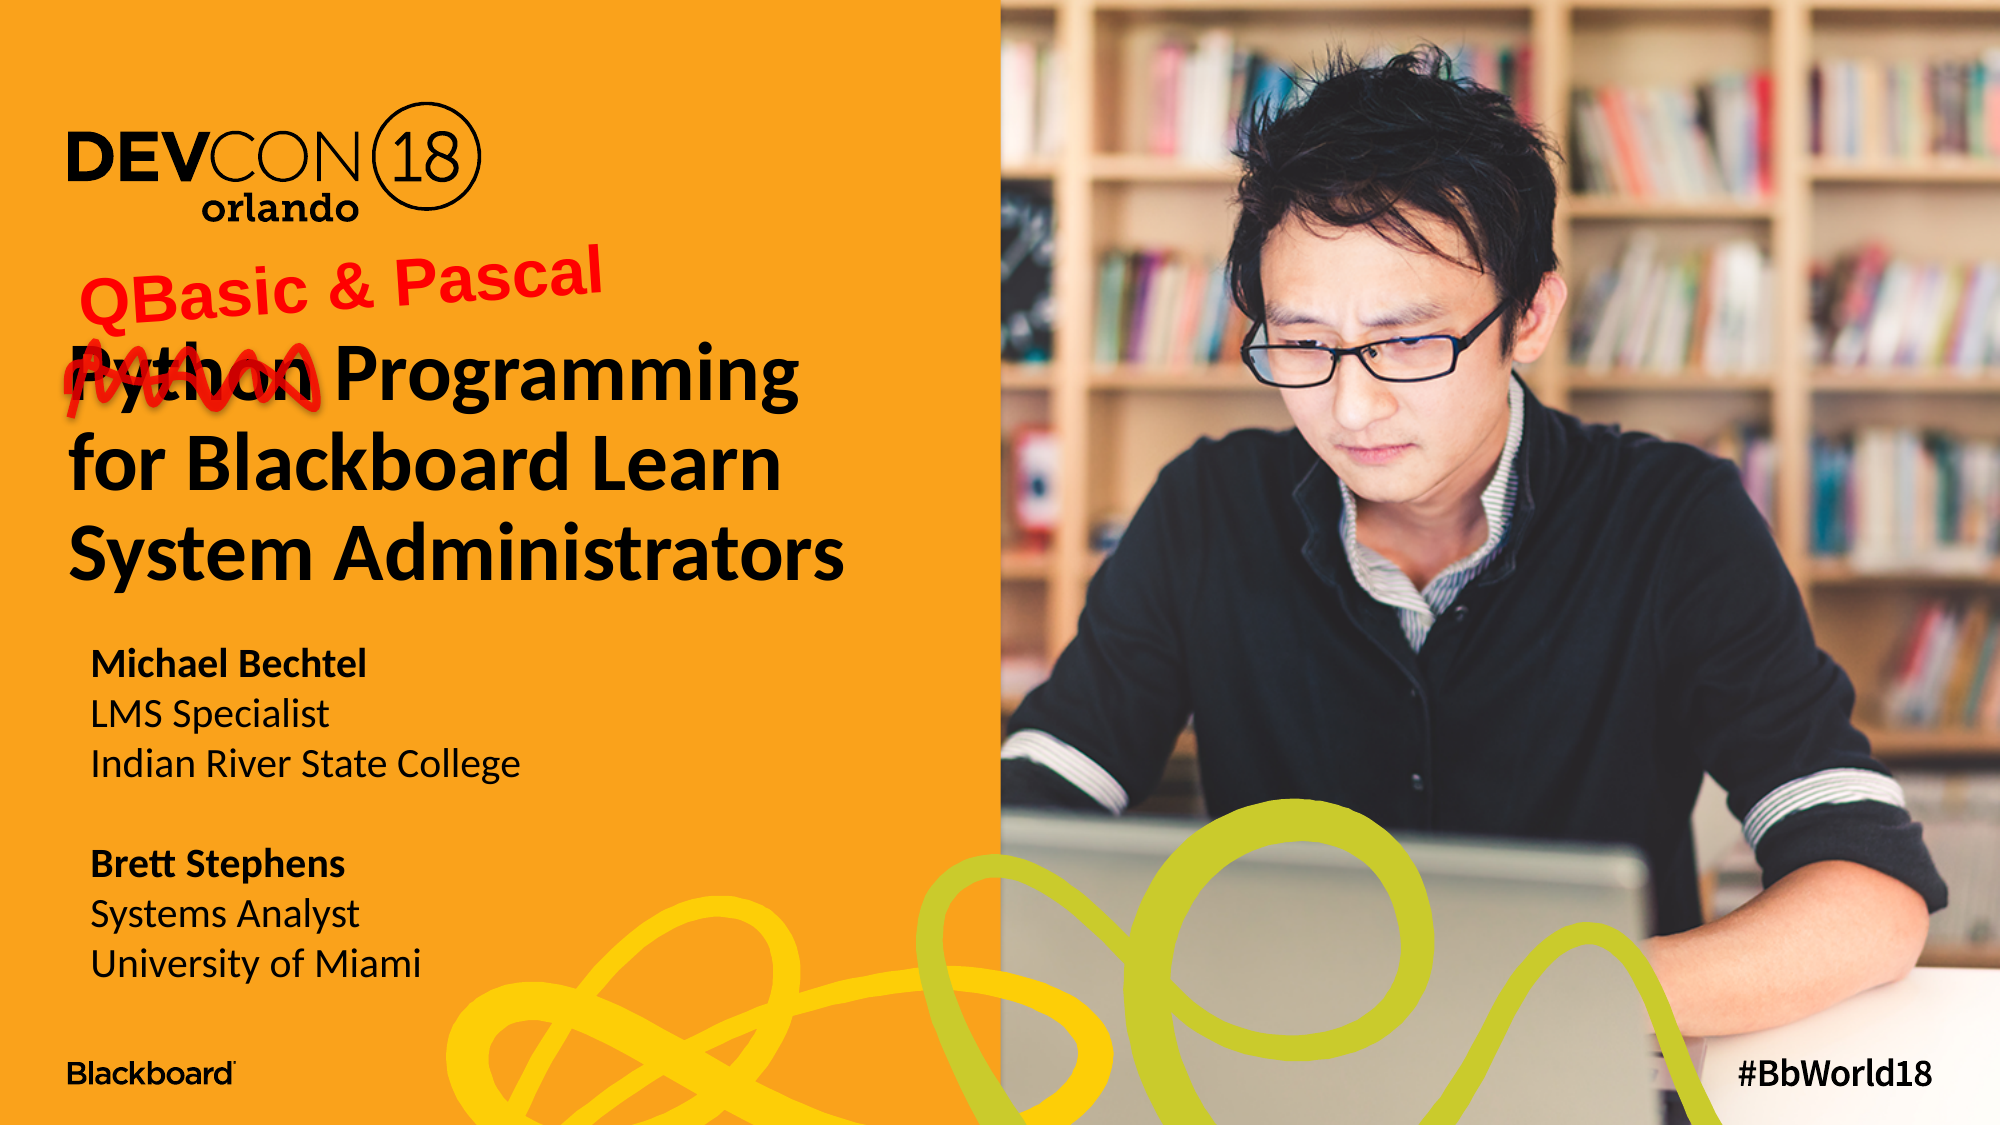

QBasic & Pascal
# Python Programming for Blackboard Learn System Administrators

Michael Bechtel
LMS Specialist
Indian River State College

Brett Stephens
Systems Analyst
University of Miami